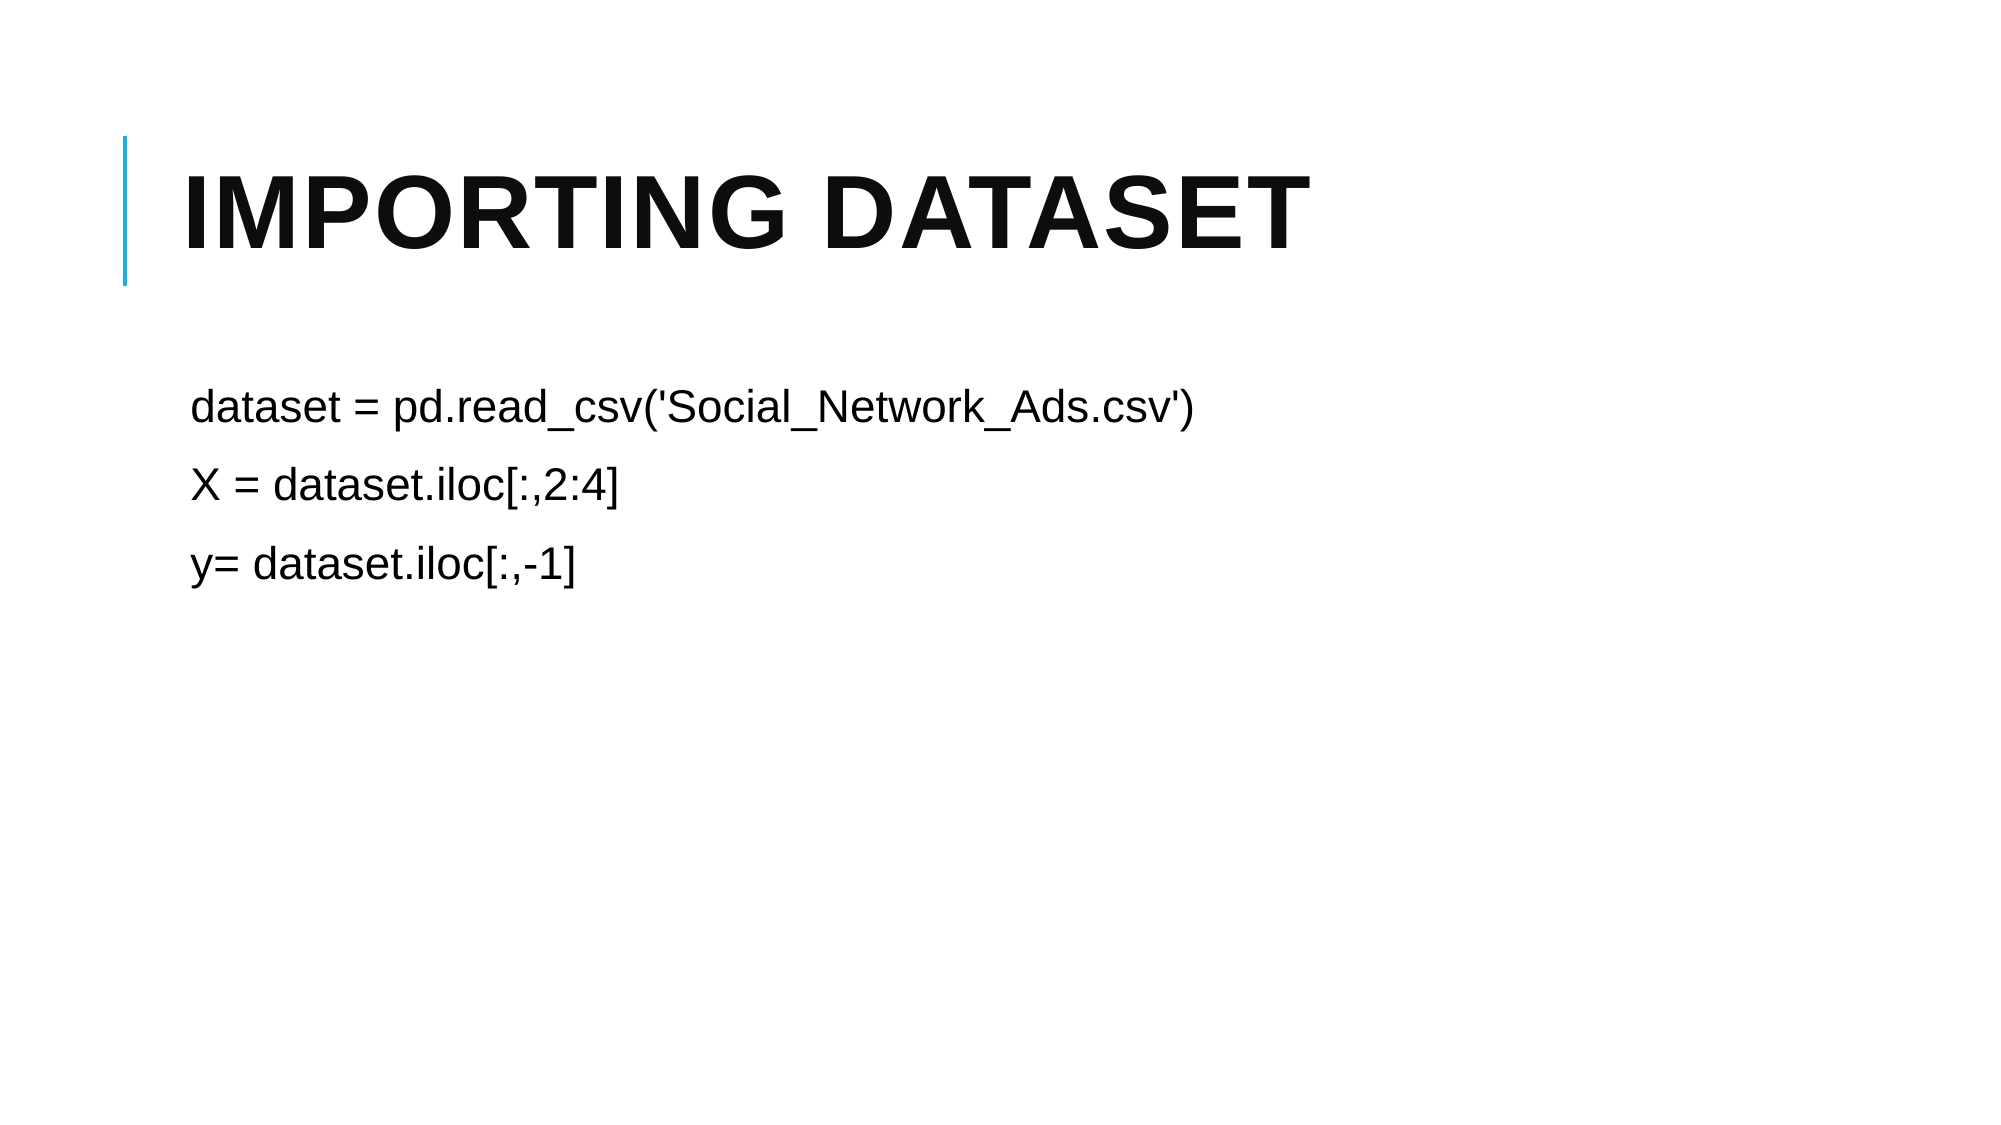

# Importing dataset
dataset = pd.read_csv('Social_Network_Ads.csv')
X = dataset.iloc[:,2:4]
y= dataset.iloc[:,-1]